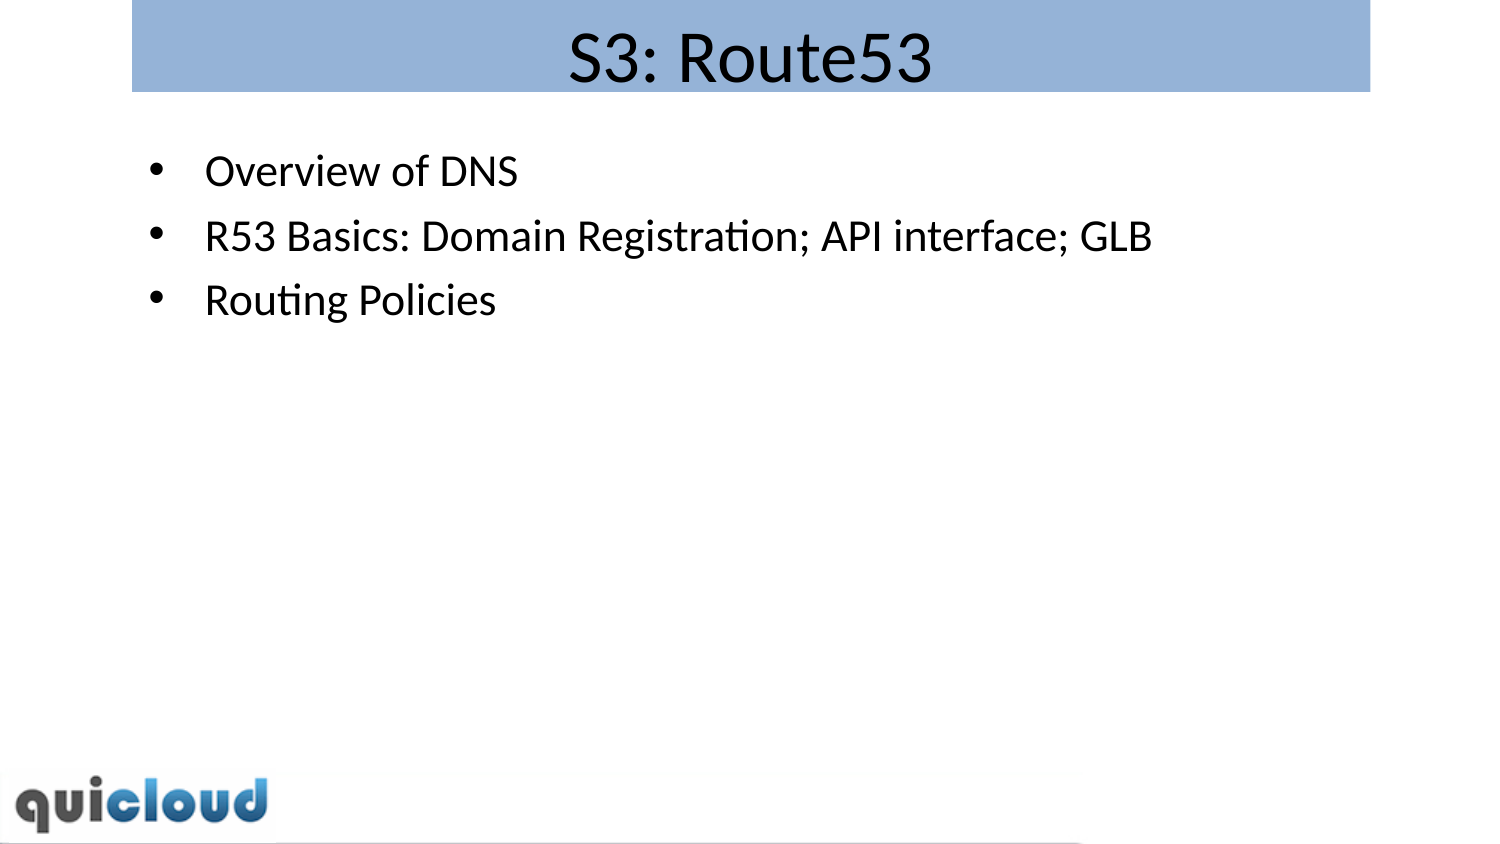

# S3: Route53
Overview of DNS
R53 Basics: Domain Registration; API interface; GLB
Routing Policies